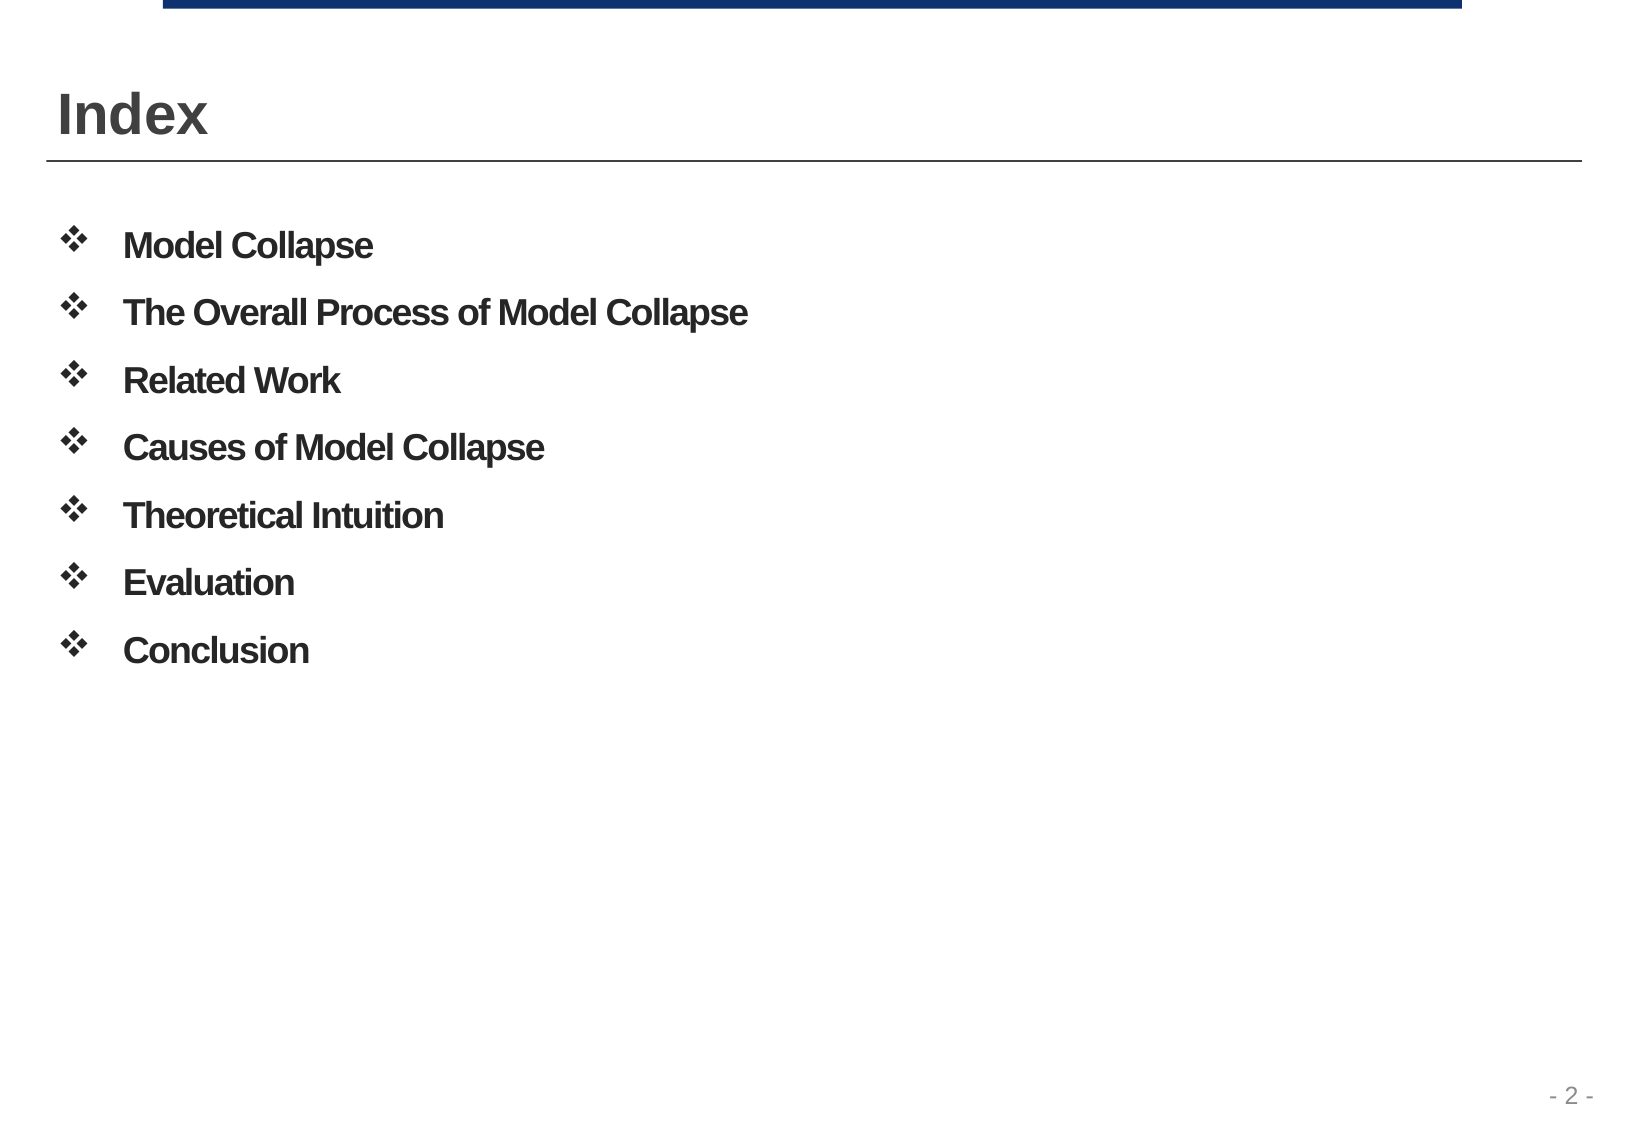

Index
Model Collapse
The Overall Process of Model Collapse
Related Work
Causes of Model Collapse
Theoretical Intuition
Evaluation
Conclusion
- 2 -